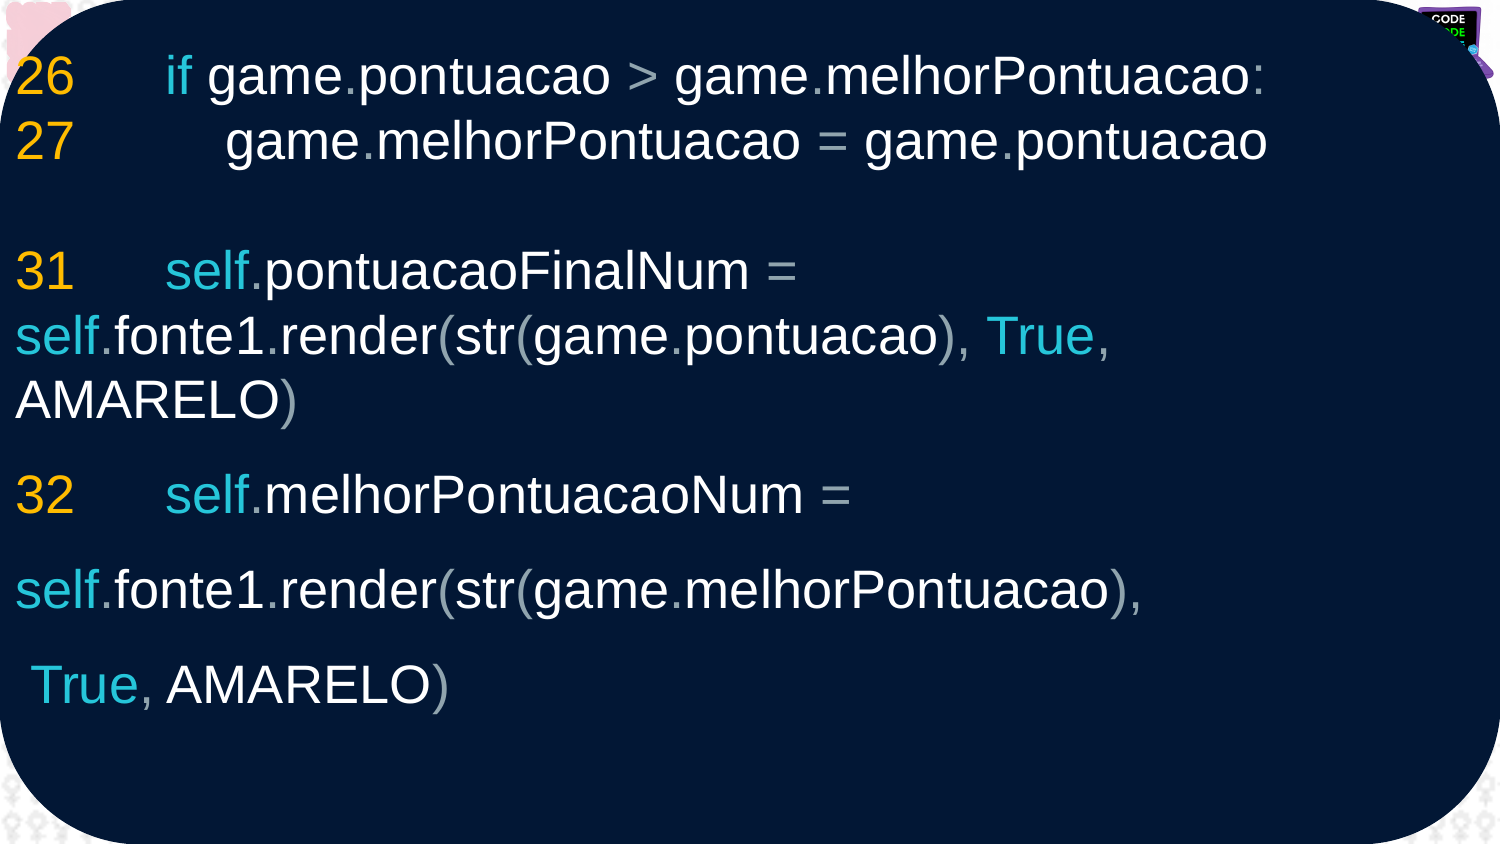

26      if game.pontuacao > game.melhorPontuacao:
27          game.melhorPontuacao = game.pontuacao

31      self.pontuacaoFinalNum = self.fonte1.render(str(game.pontuacao), True,
AMARELO)
32      self.melhorPontuacaoNum = self.fonte1.render(str(game.melhorPontuacao),
 True, AMARELO)